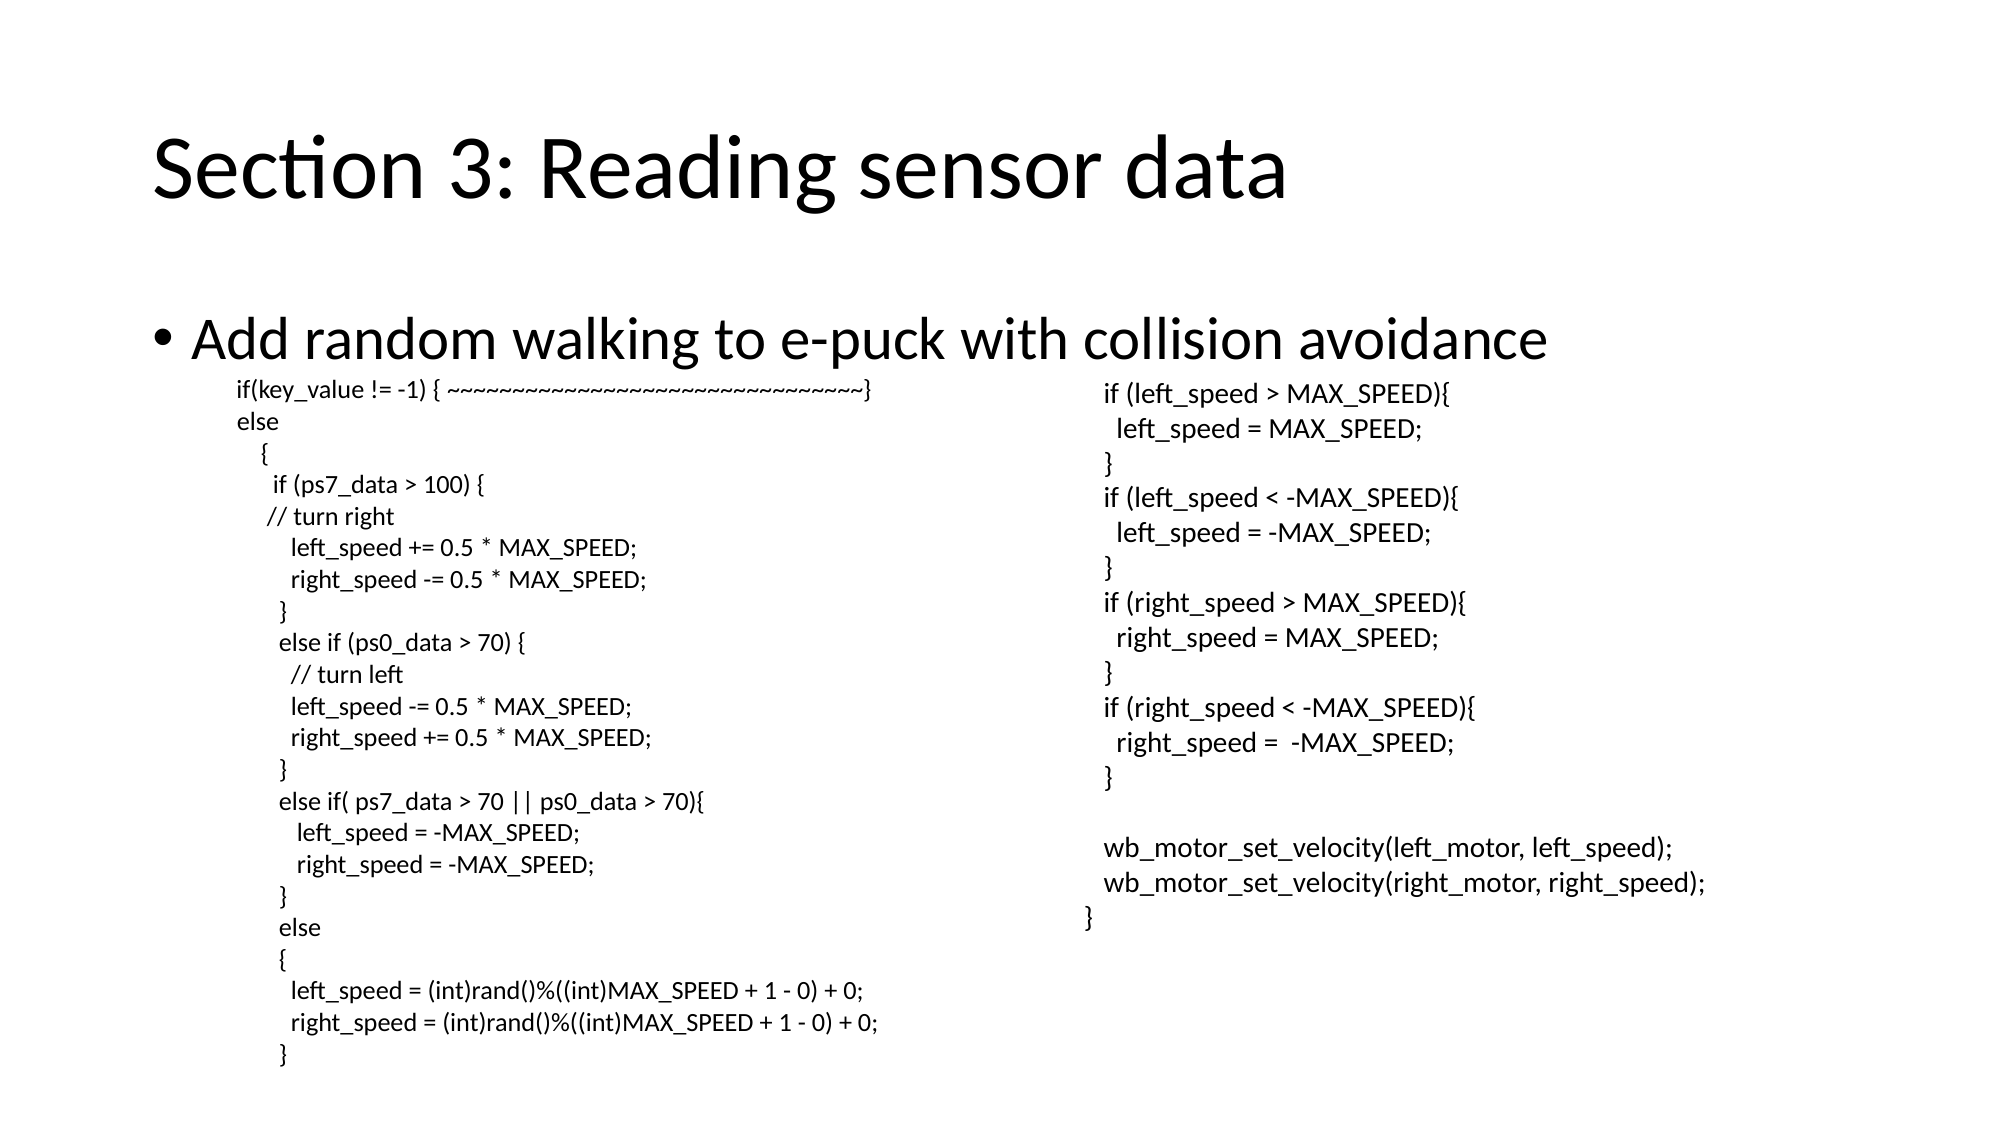

# Section 3: Reading sensor data
Add random walking to e-puck with collision avoidance
 if(key_value != -1) { ~~~~~~~~~~~~~~~~~~~~~~~~~~~~~~~~}
 else
     {
       if (ps7_data > 100) {
      // turn right
          left_speed += 0.5 * MAX_SPEED;
          right_speed -= 0.5 * MAX_SPEED;
        }
        else if (ps0_data > 70) {
          // turn left
          left_speed -= 0.5 * MAX_SPEED;
          right_speed += 0.5 * MAX_SPEED;
        }
        else if( ps7_data > 70 || ps0_data > 70){
           left_speed = -MAX_SPEED;
           right_speed = -MAX_SPEED;
        }
        else
        {
          left_speed = (int)rand()%((int)MAX_SPEED + 1 - 0) + 0;
          right_speed = (int)rand()%((int)MAX_SPEED + 1 - 0) + 0;
        }

        if (left_speed > MAX_SPEED){
          left_speed = MAX_SPEED;
        }
        if (left_speed < -MAX_SPEED){
          left_speed = -MAX_SPEED;
        }
        if (right_speed > MAX_SPEED){
          right_speed = MAX_SPEED;
        }
        if (right_speed < -MAX_SPEED){
          right_speed =  -MAX_SPEED;
        }

        wb_motor_set_velocity(left_motor, left_speed);
        wb_motor_set_velocity(right_motor, right_speed);
     }